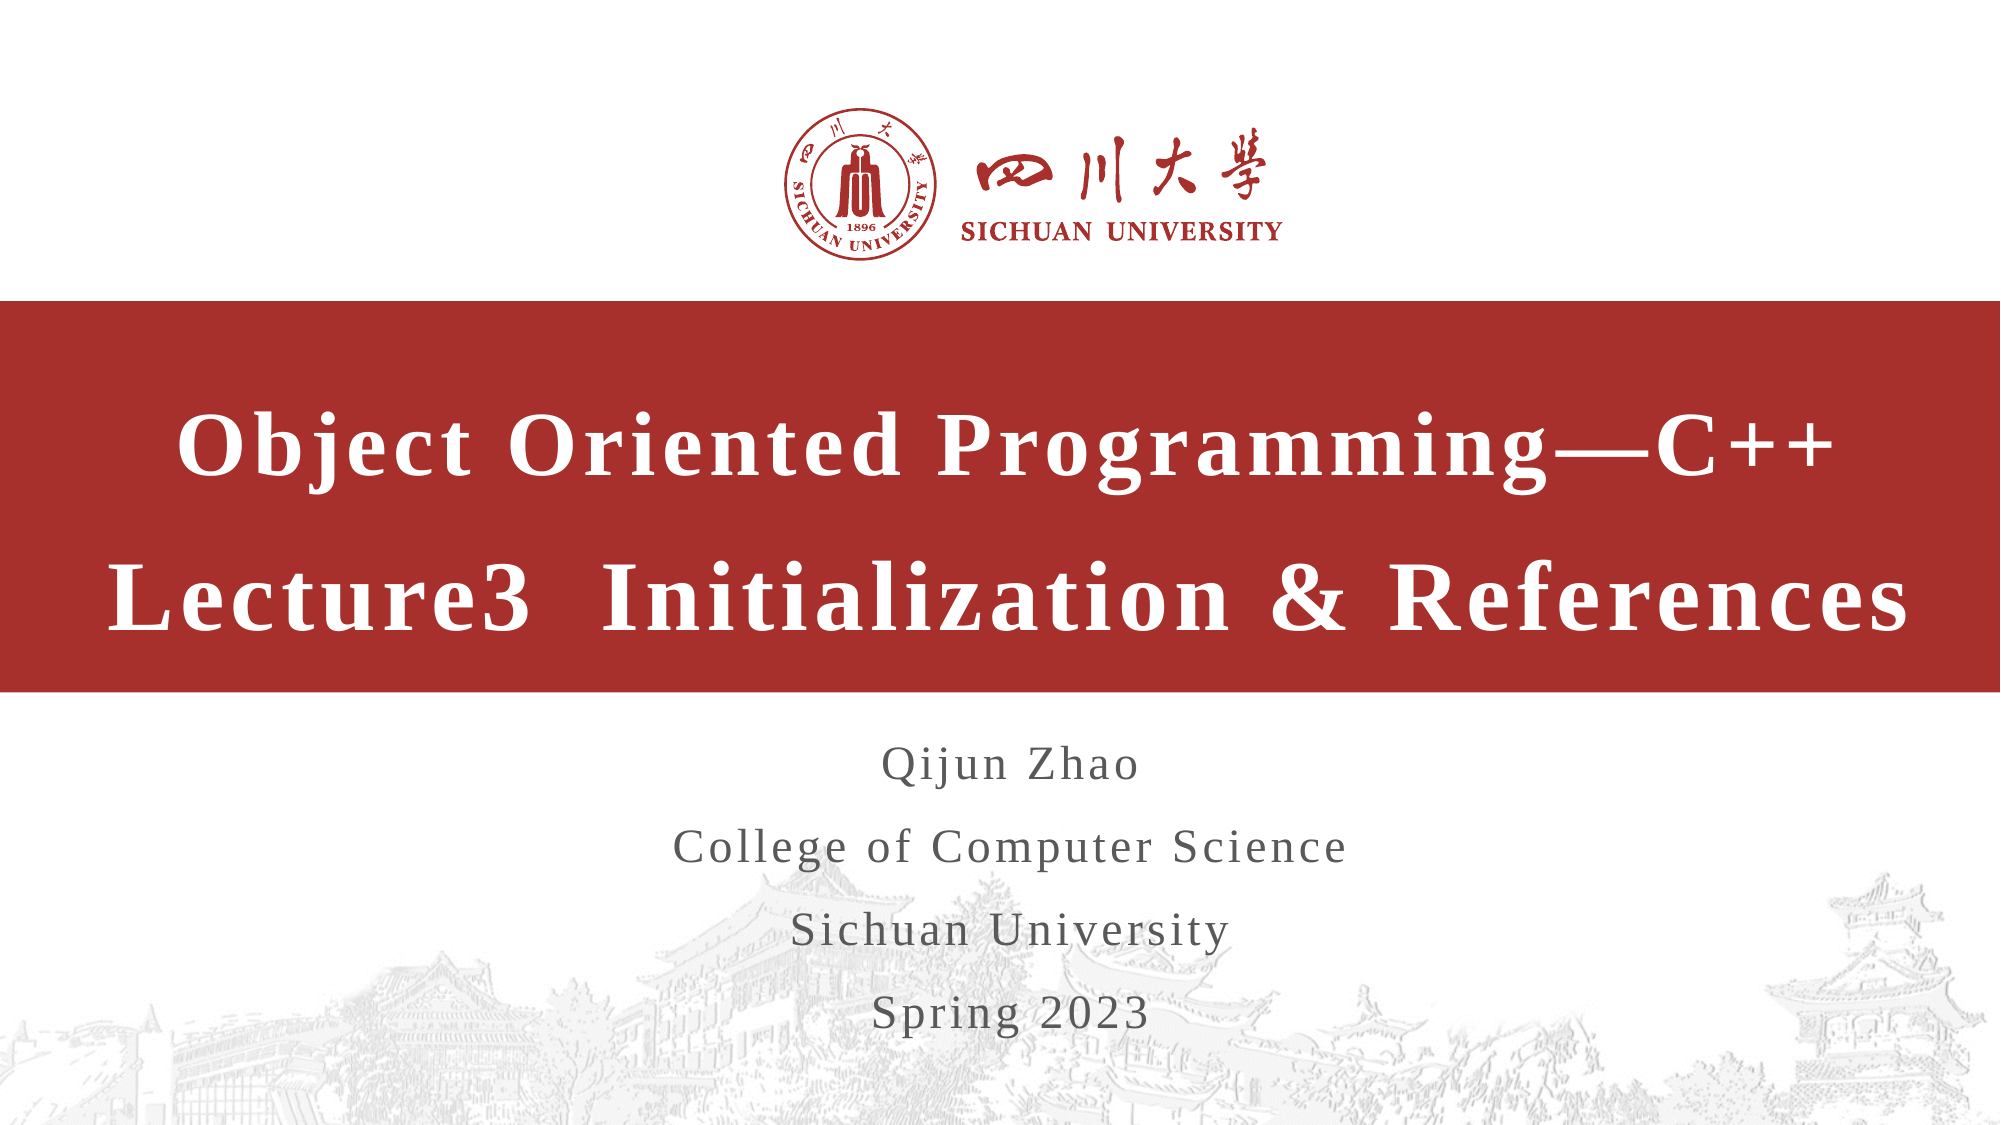

# Object Oriented Programming—C++ Lecture3  Initialization & References
Qijun Zhao
College of Computer Science
Sichuan University
Spring 2023